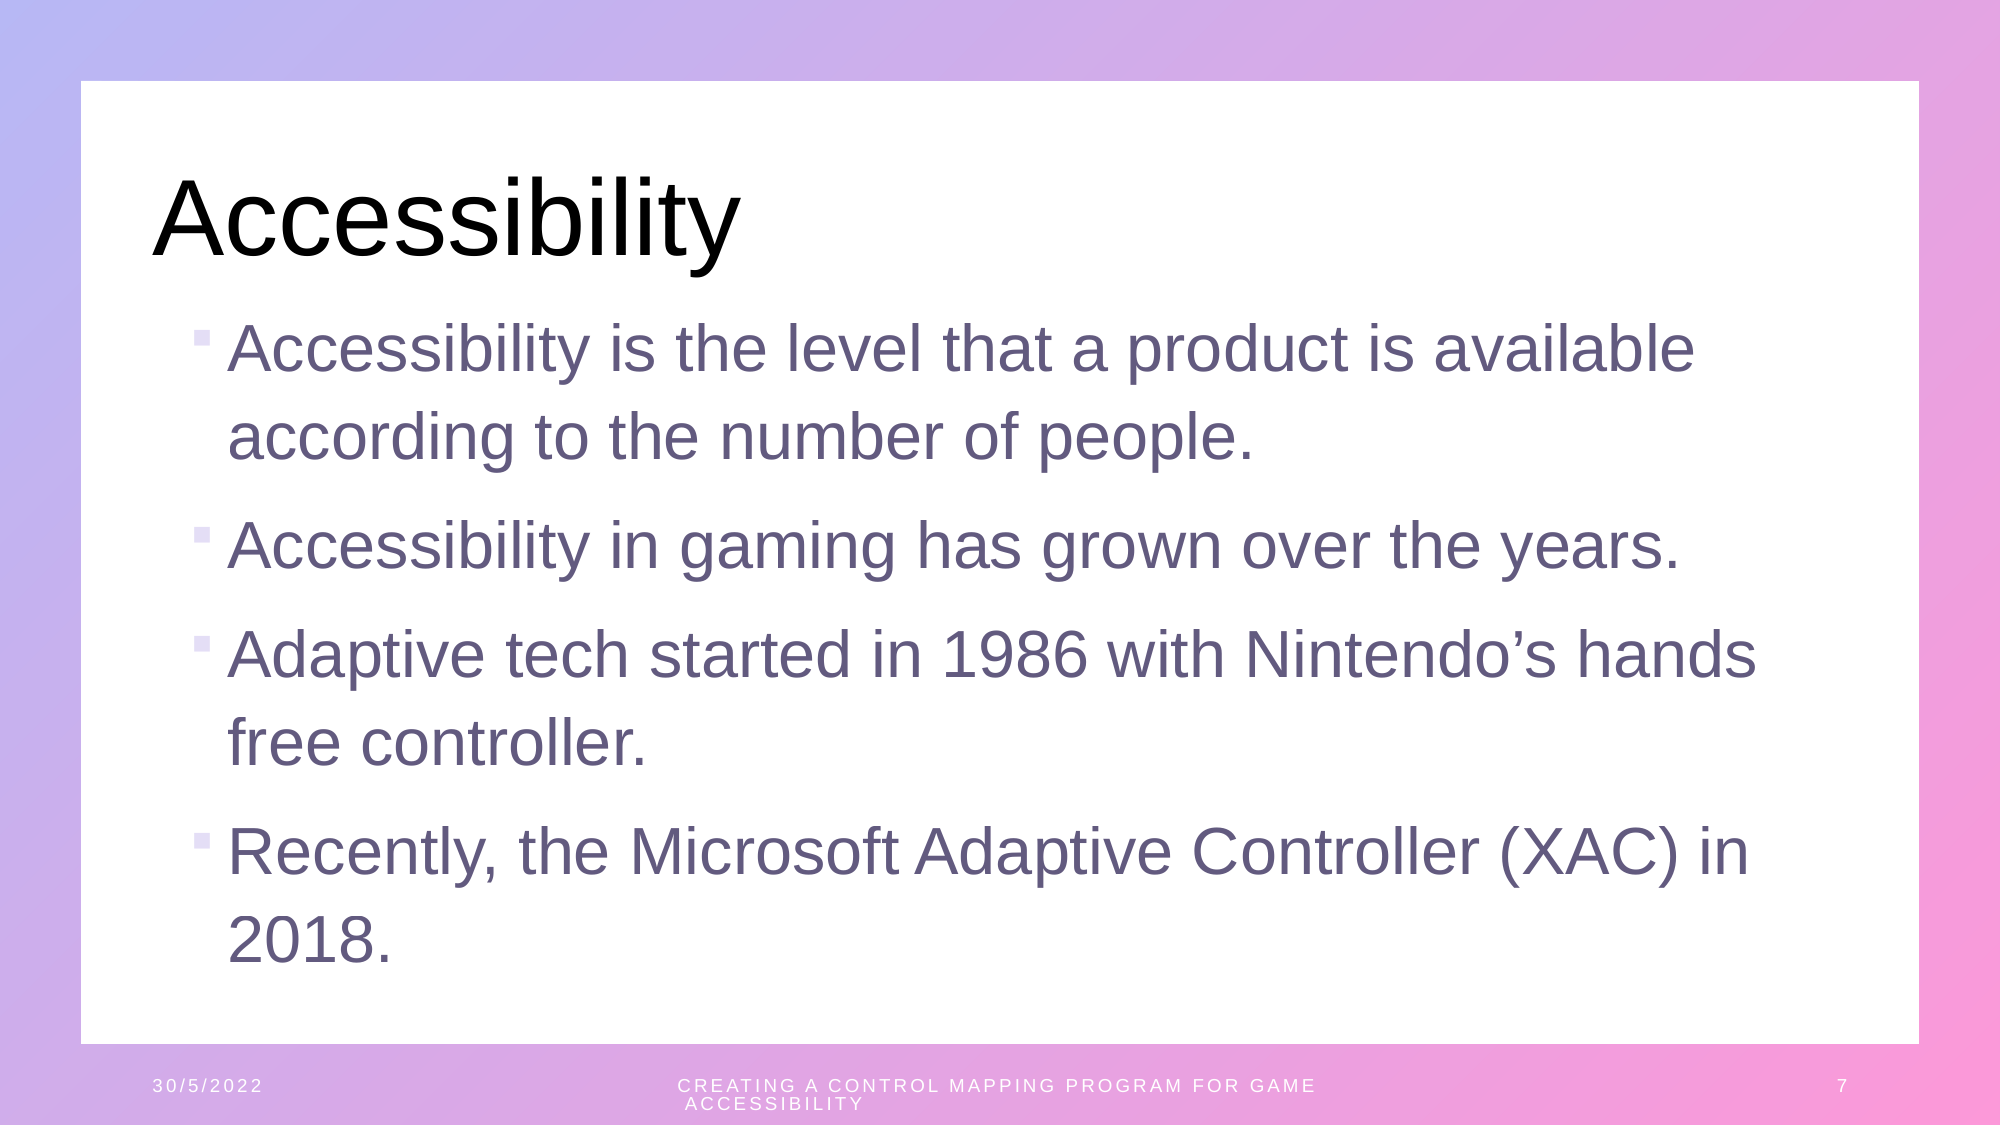

# Accessibility
Accessibility is the level that a product is available according to the number of people.
Accessibility in gaming has grown over the years.
Adaptive tech started in 1986 with Nintendo’s hands free controller.
Recently, the Microsoft Adaptive Controller (XAC) in 2018.
30/5/2022
Creating a Control Mapping Program for Game Accessibility
7